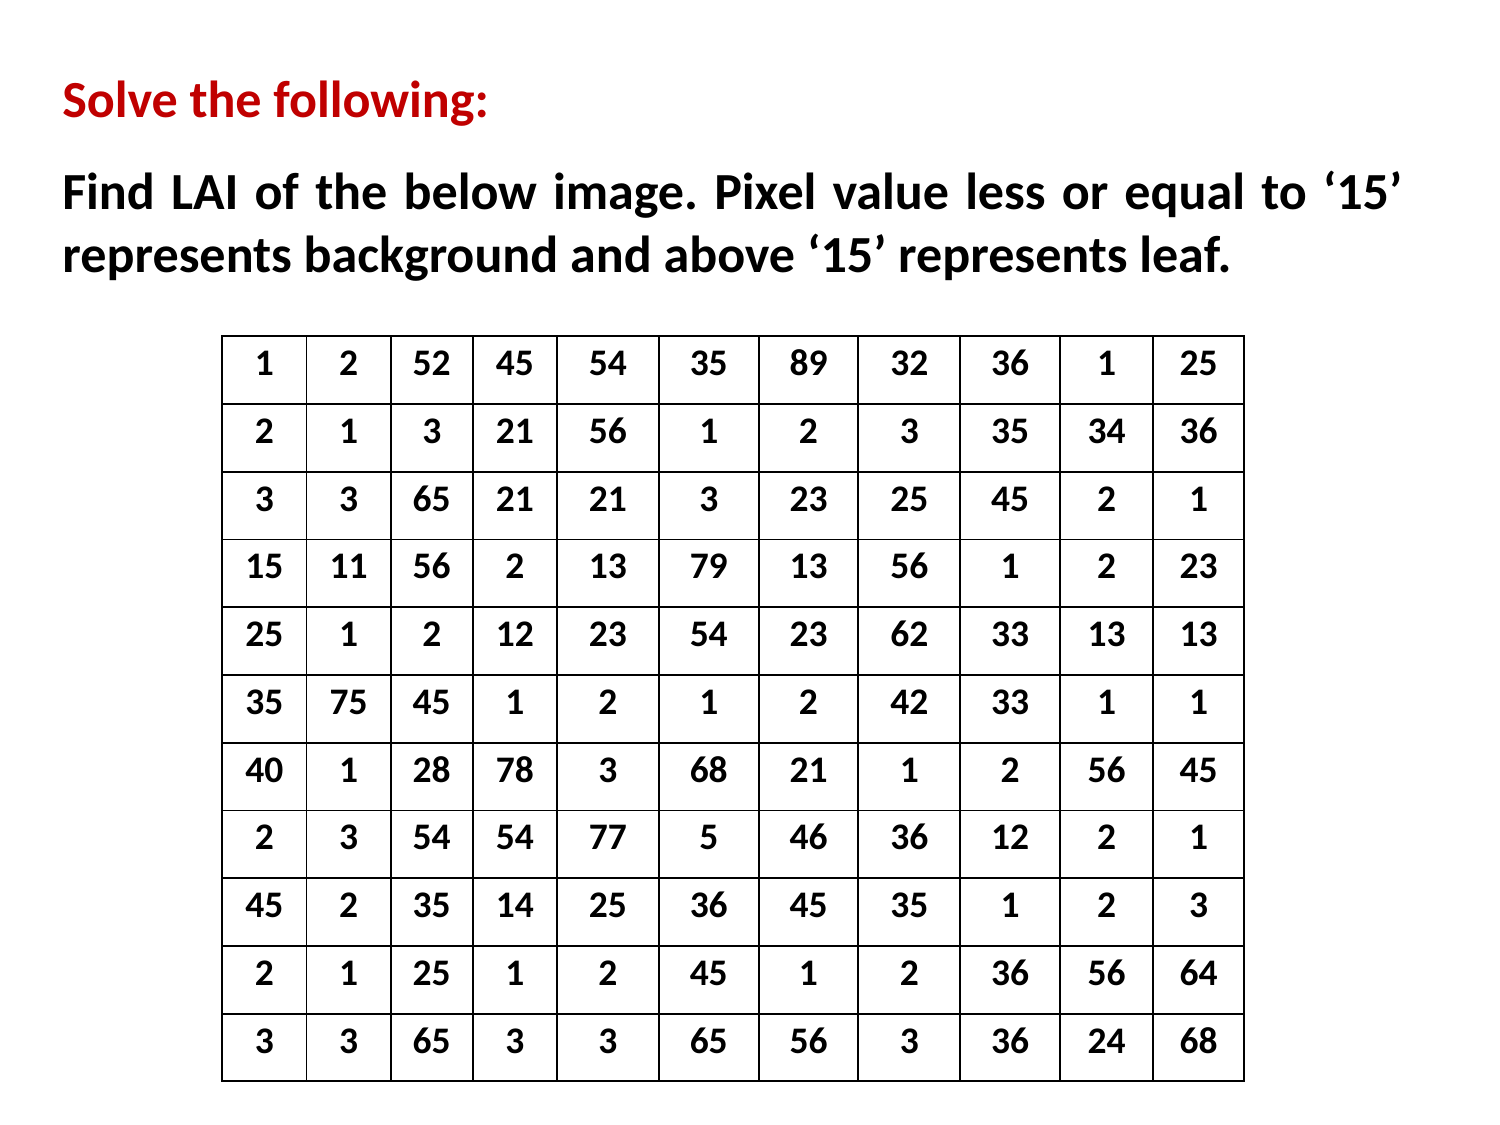

Solve the following:

Find LAI of the below image. Pixel value less or equal to ‘15’ represents background and above ‘15’ represents leaf.
| 1 | 2 | 52 | 45 | 54 | 35 | 89 | 32 | 36 | 1 | 25 |
| --- | --- | --- | --- | --- | --- | --- | --- | --- | --- | --- |
| 2 | 1 | 3 | 21 | 56 | 1 | 2 | 3 | 35 | 34 | 36 |
| 3 | 3 | 65 | 21 | 21 | 3 | 23 | 25 | 45 | 2 | 1 |
| 15 | 11 | 56 | 2 | 13 | 79 | 13 | 56 | 1 | 2 | 23 |
| 25 | 1 | 2 | 12 | 23 | 54 | 23 | 62 | 33 | 13 | 13 |
| 35 | 75 | 45 | 1 | 2 | 1 | 2 | 42 | 33 | 1 | 1 |
| 40 | 1 | 28 | 78 | 3 | 68 | 21 | 1 | 2 | 56 | 45 |
| 2 | 3 | 54 | 54 | 77 | 5 | 46 | 36 | 12 | 2 | 1 |
| 45 | 2 | 35 | 14 | 25 | 36 | 45 | 35 | 1 | 2 | 3 |
| 2 | 1 | 25 | 1 | 2 | 45 | 1 | 2 | 36 | 56 | 64 |
| 3 | 3 | 65 | 3 | 3 | 65 | 56 | 3 | 36 | 24 | 68 |